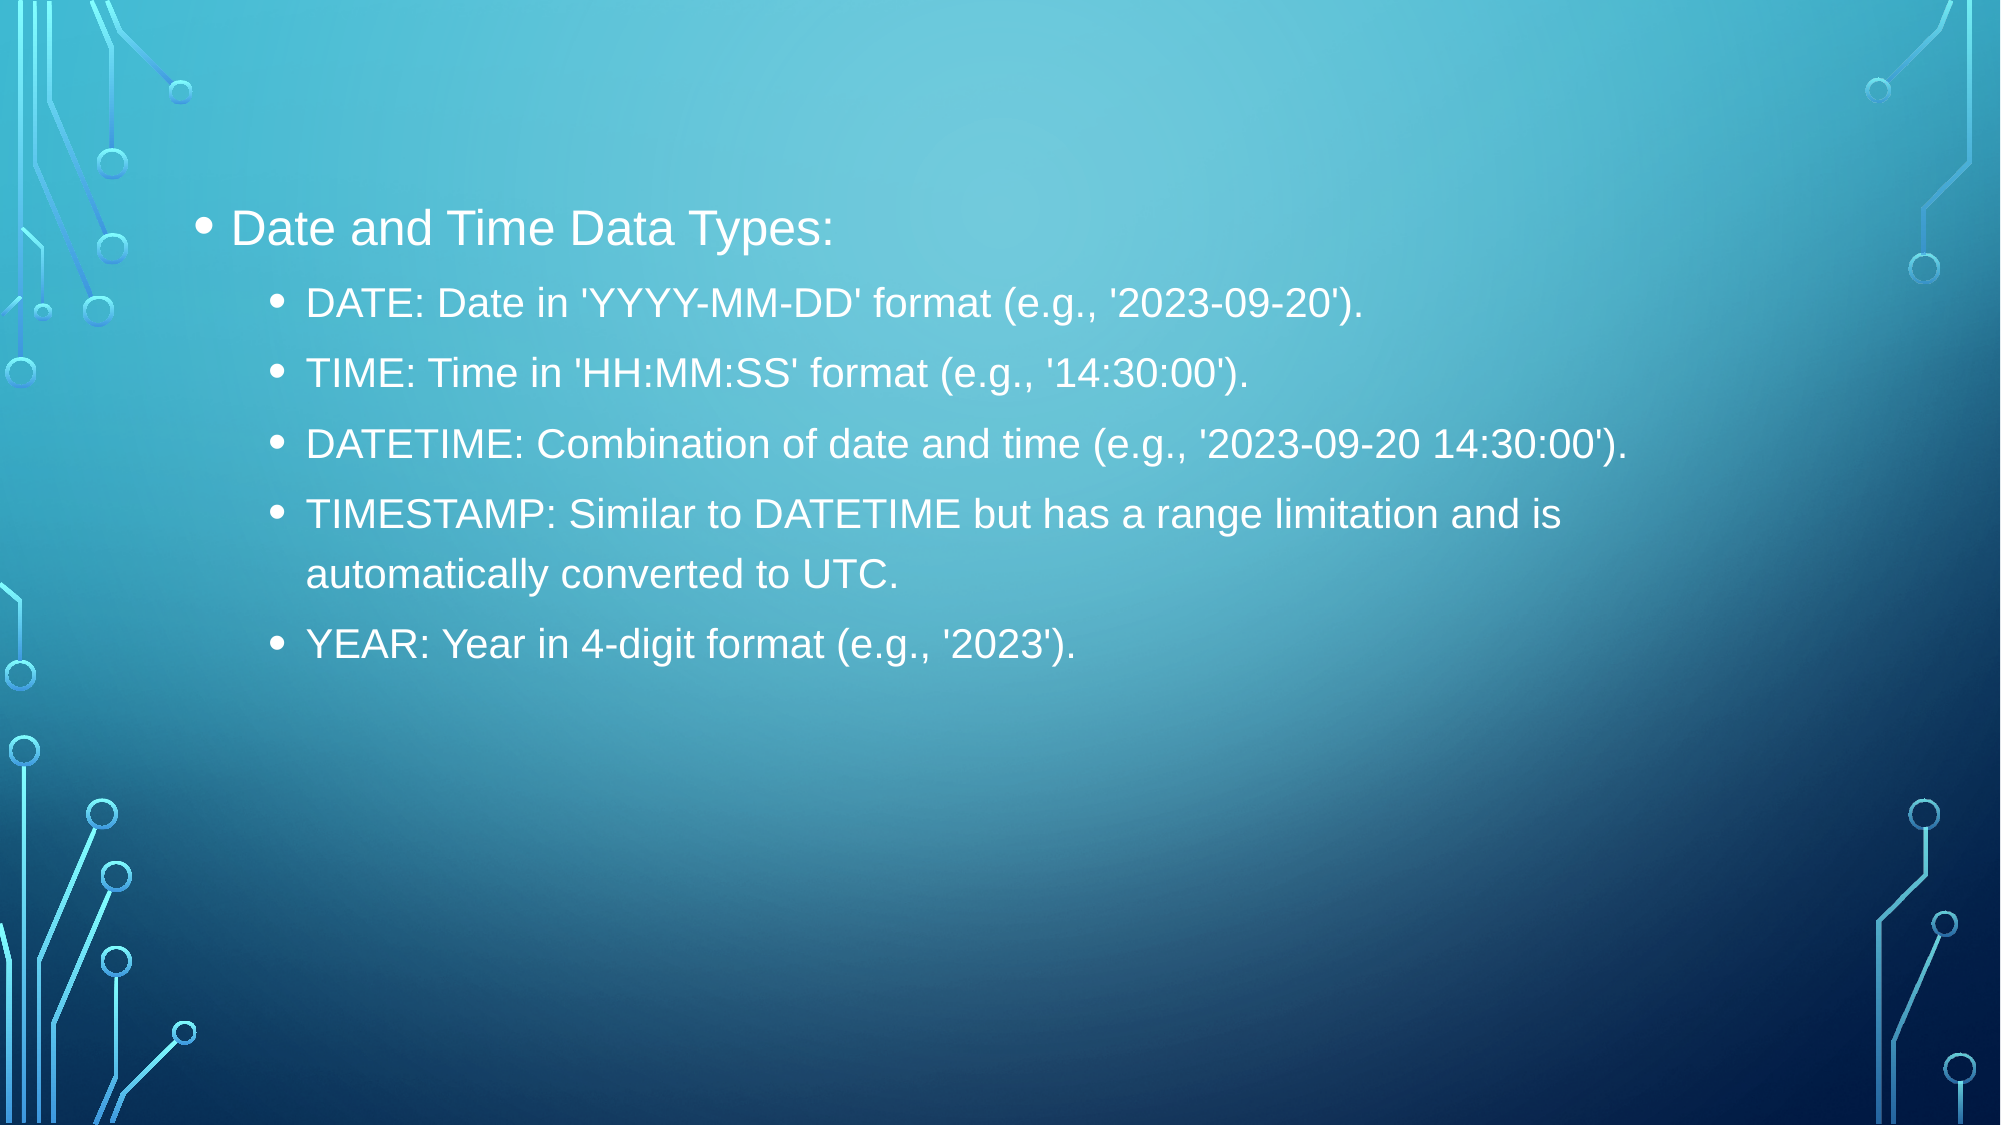

Date and Time Data Types:
DATE: Date in 'YYYY-MM-DD' format (e.g., '2023-09-20').
TIME: Time in 'HH:MM:SS' format (e.g., '14:30:00').
DATETIME: Combination of date and time (e.g., '2023-09-20 14:30:00').
TIMESTAMP: Similar to DATETIME but has a range limitation and is automatically converted to UTC.
YEAR: Year in 4-digit format (e.g., '2023').